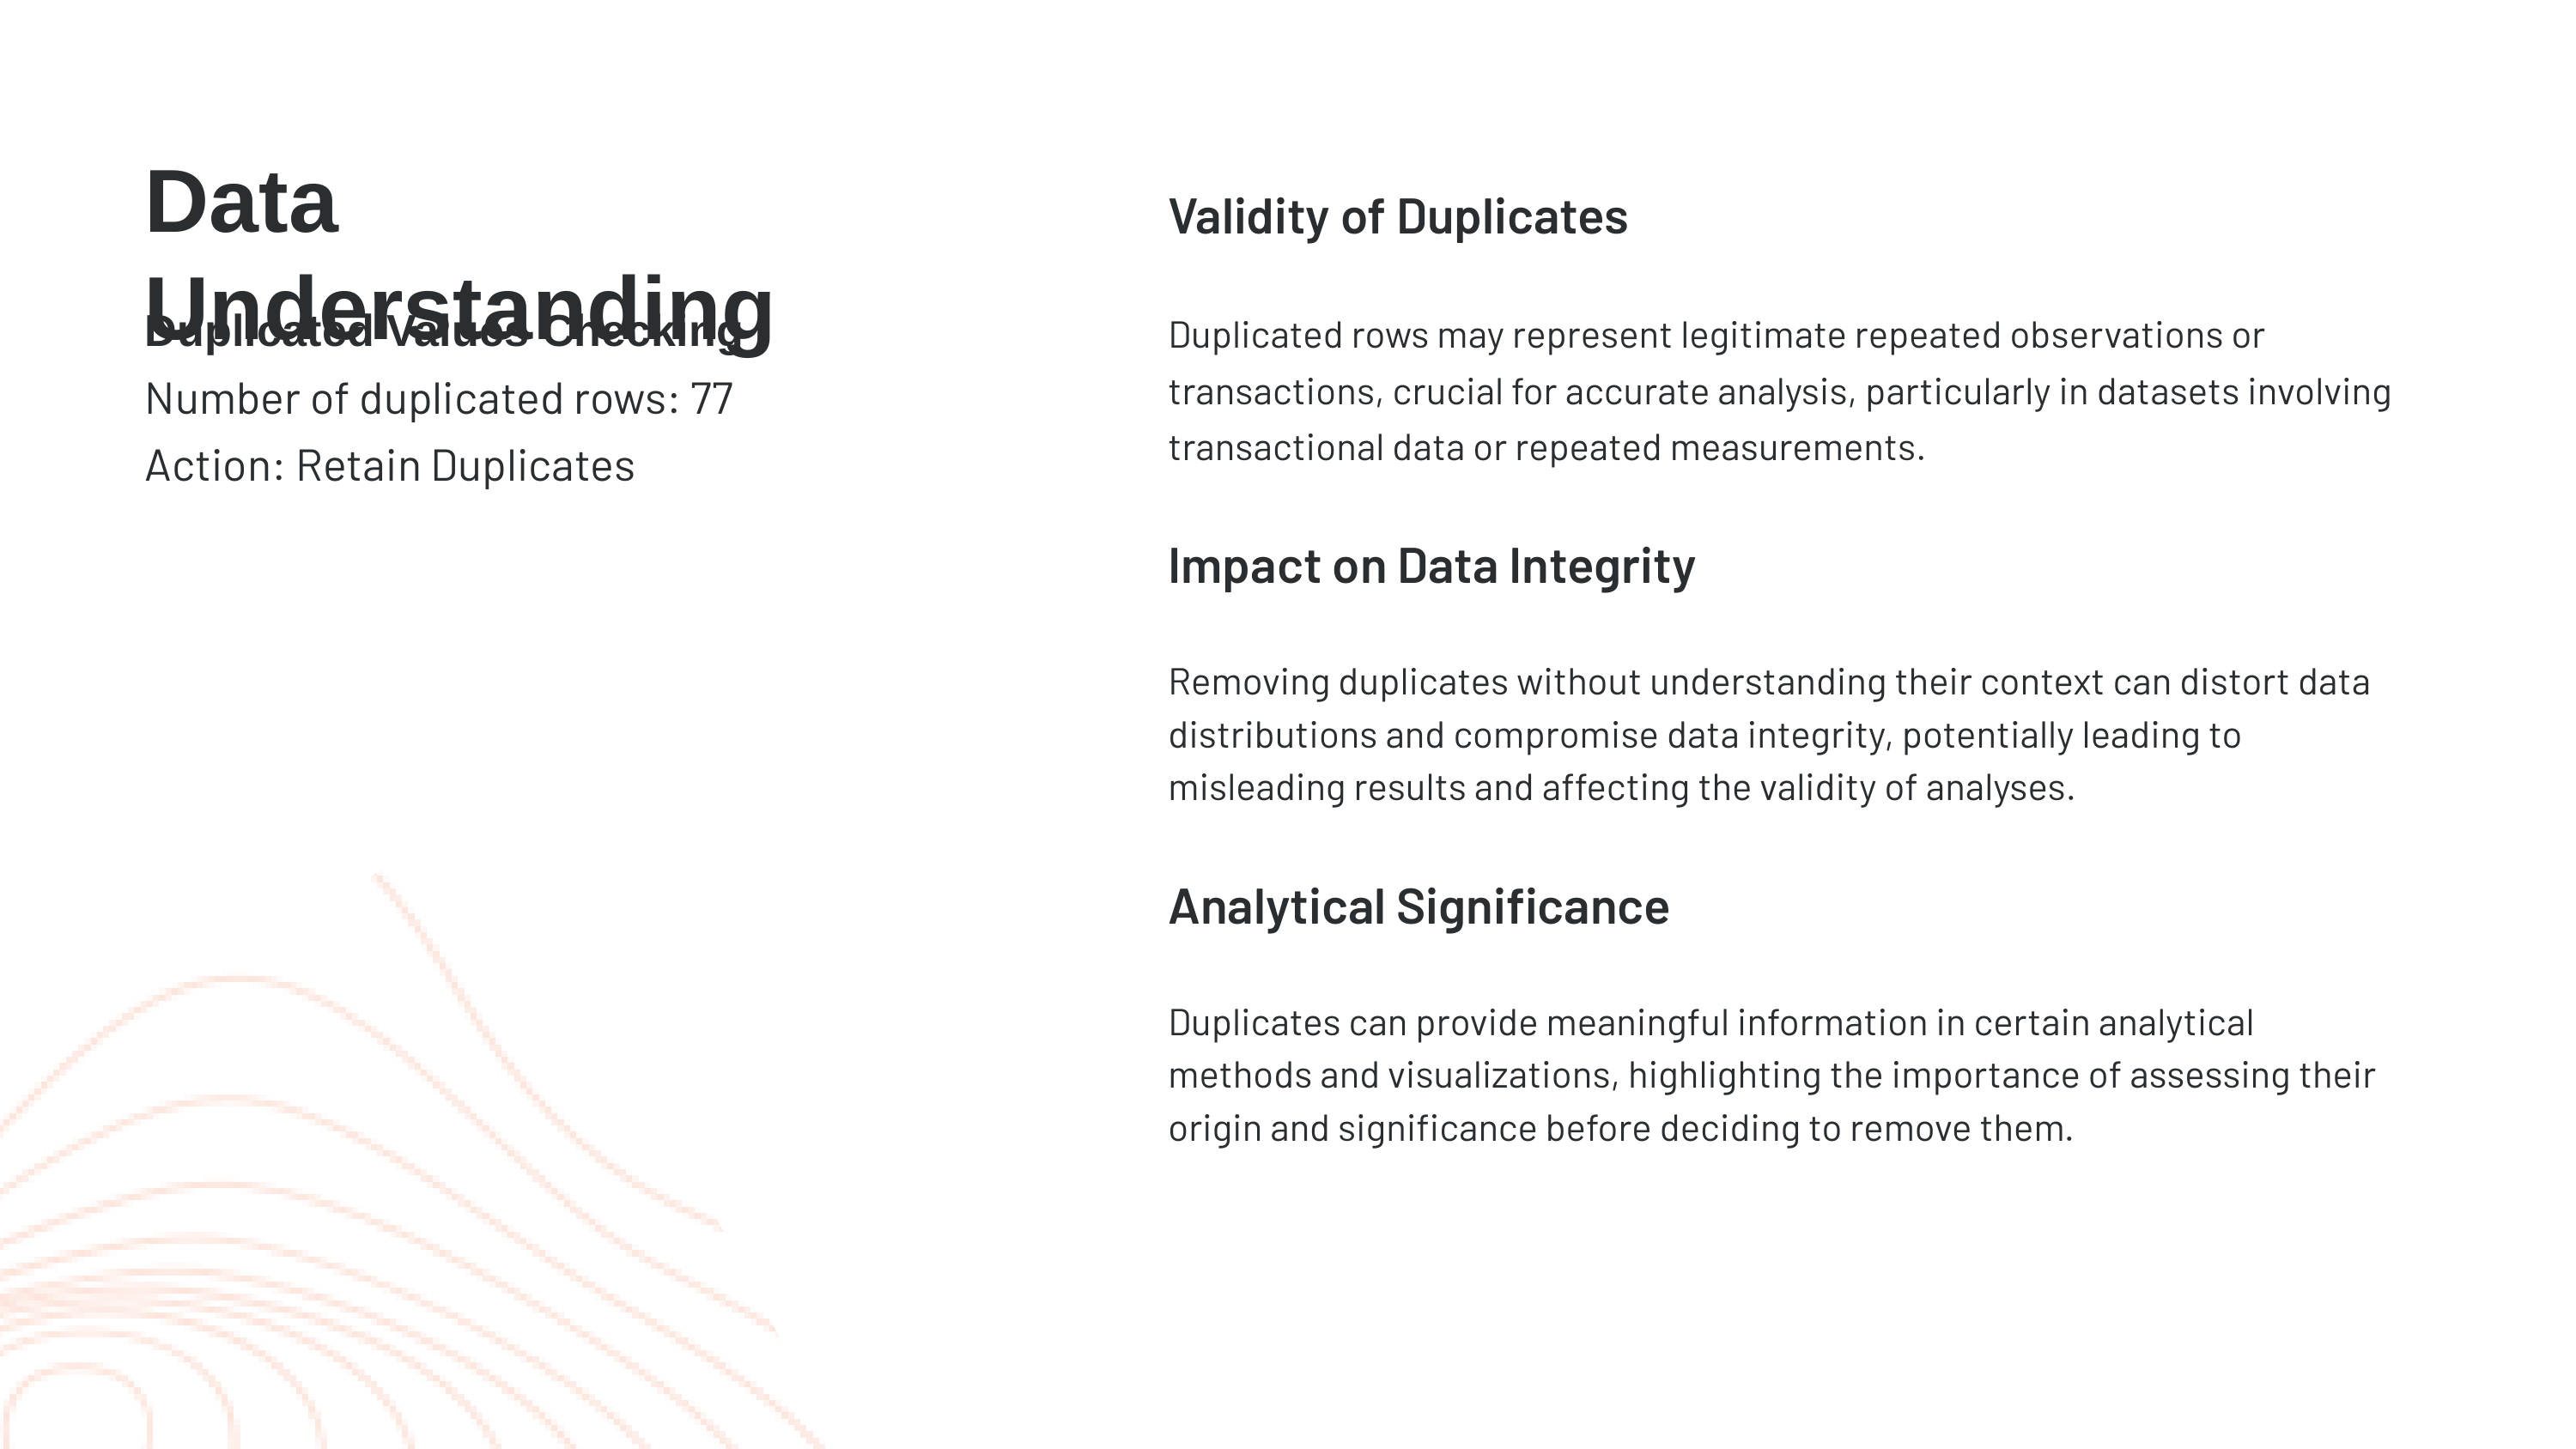

Data Understanding
Duplicated Values Checking
Number of duplicated rows: 77
Action: Retain Duplicates

| Validity of Duplicates |
| --- |
| Duplicated rows may represent legitimate repeated observations or transactions, crucial for accurate analysis, particularly in datasets involving transactional data or repeated measurements. |
| Impact on Data Integrity |
| Removing duplicates without understanding their context can distort data distributions and compromise data integrity, potentially leading to misleading results and affecting the validity of analyses. |
| Analytical Significance |
| Duplicates can provide meaningful information in certain analytical methods and visualizations, highlighting the importance of assessing their origin and significance before deciding to remove them. |